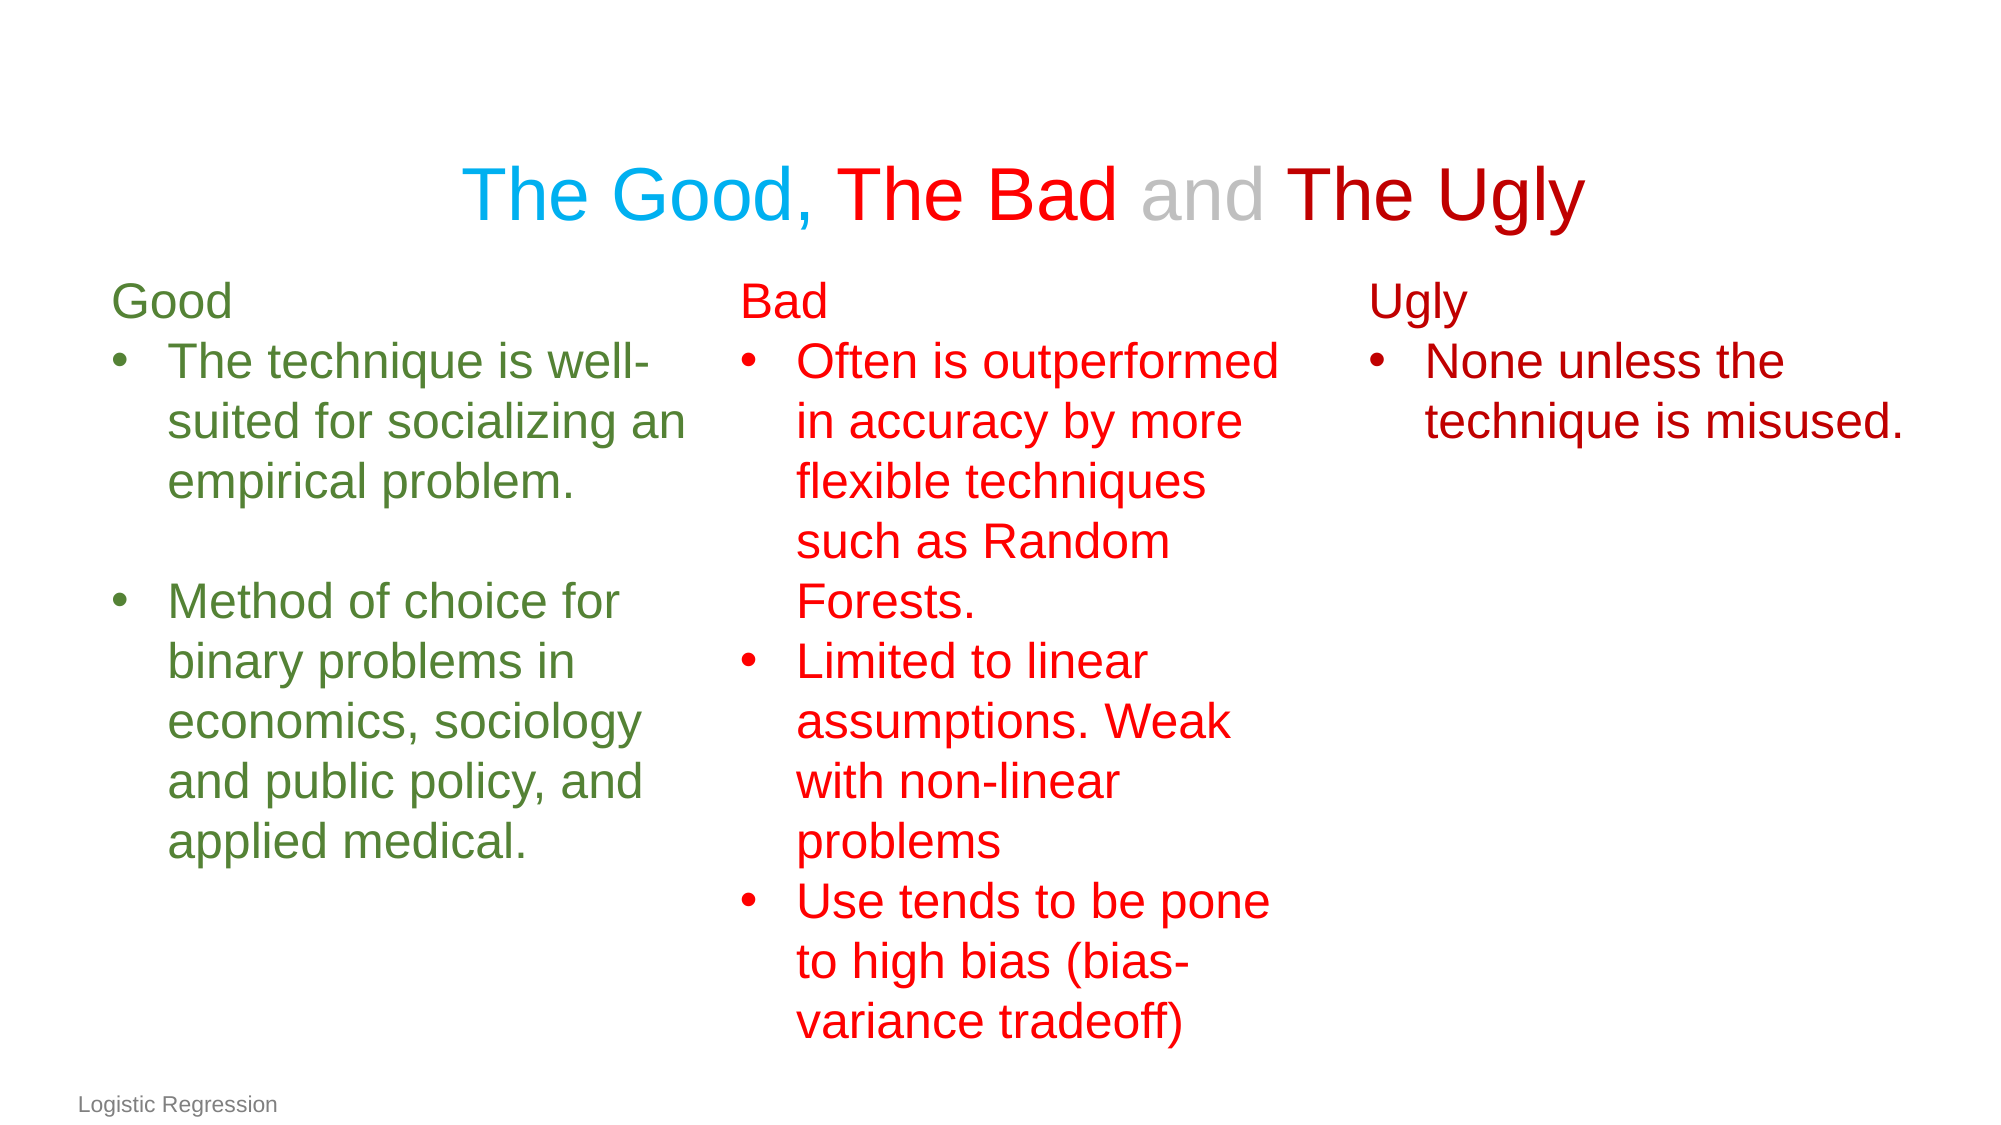

The Good, The Bad and The Ugly

Good
The technique is well-suited for socializing an empirical problem.

Method of choice for binary problems in economics, sociology and public policy, and applied medical.

Bad
Often is outperformed in accuracy by more flexible techniques such as Random Forests.
Limited to linear assumptions. Weak with non-linear problems
Use tends to be pone to high bias (bias-variance tradeoff)
Ugly
None unless the technique is misused.
Logistic Regression